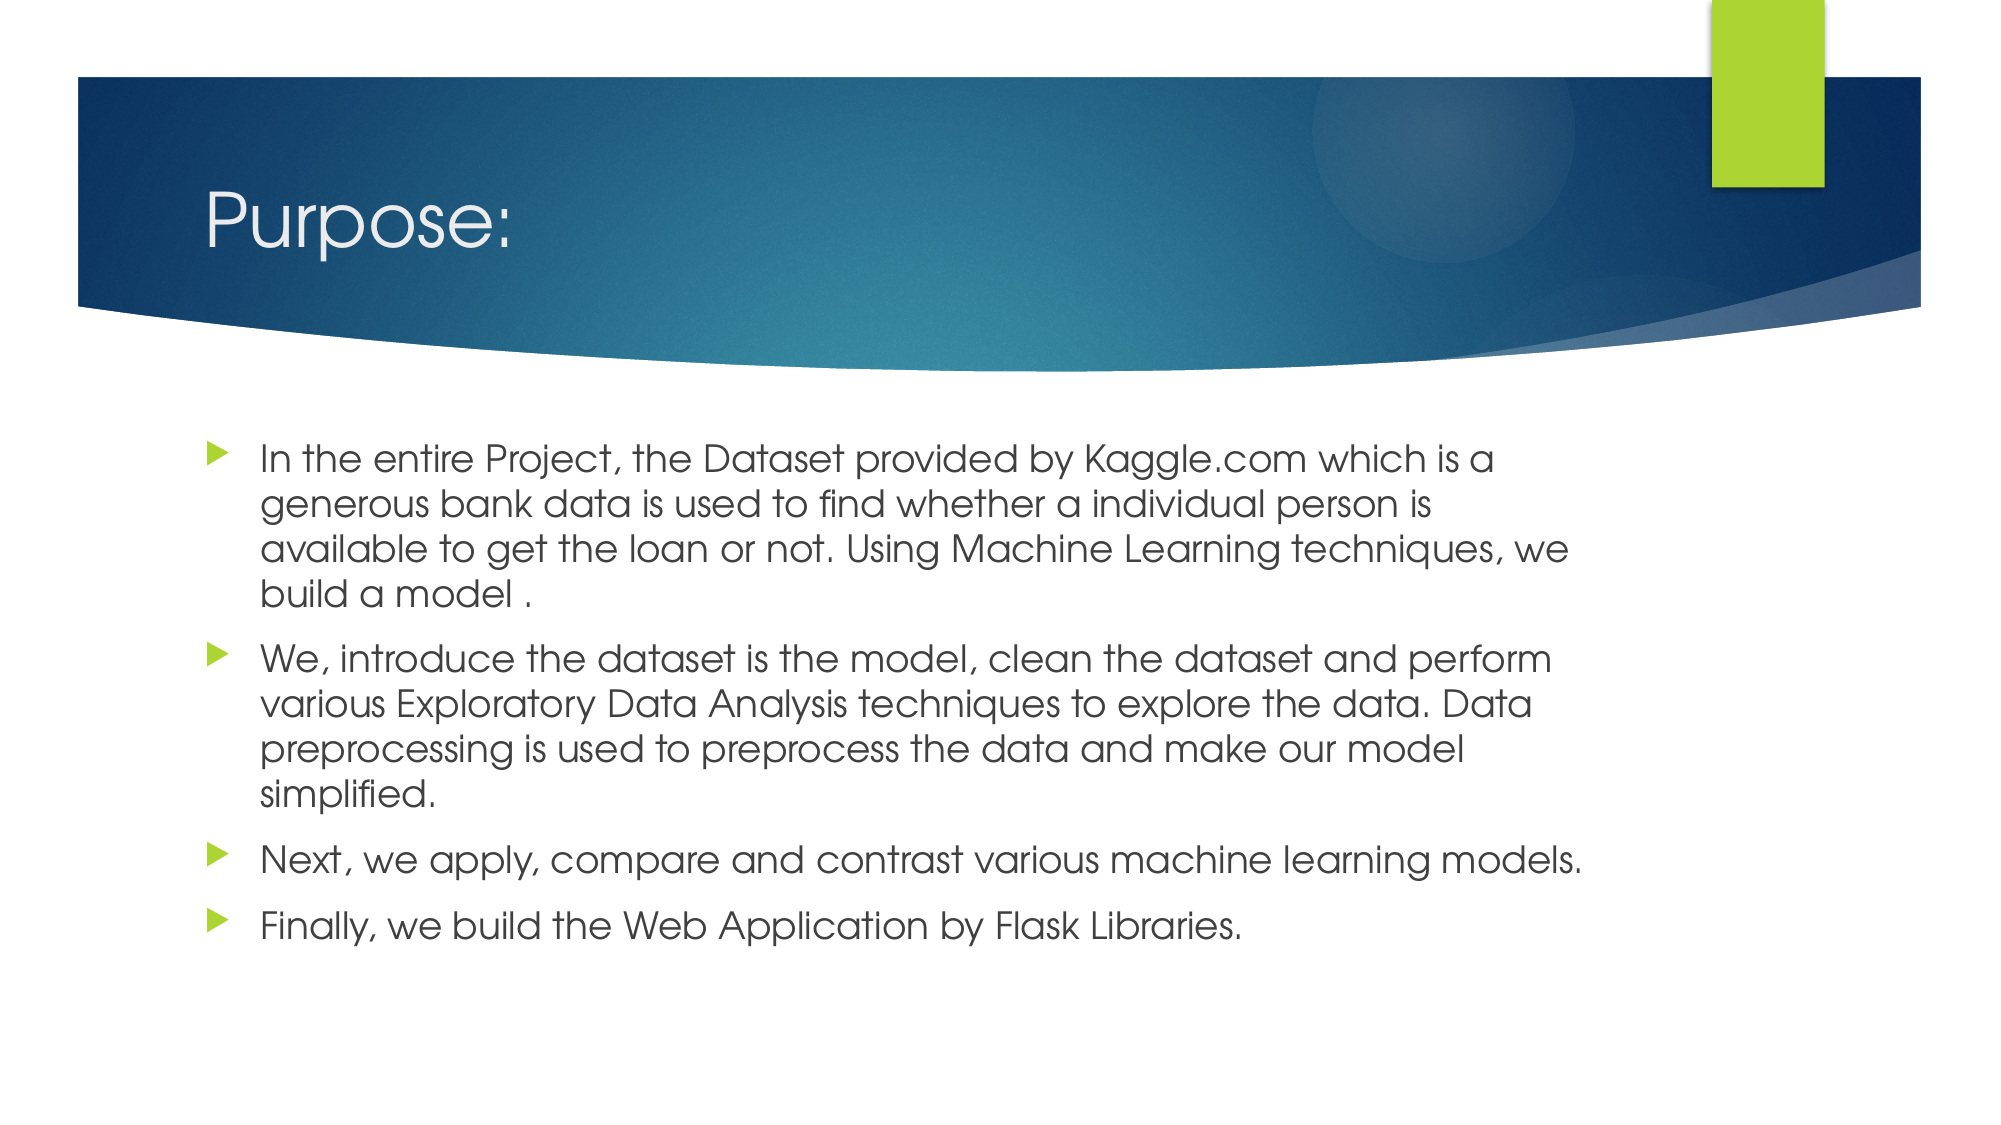

# Purpose:
In the entire Project, the Dataset provided by Kaggle.com which is a generous bank data is used to find whether a individual person is available to get the loan or not. Using Machine Learning techniques, we build a model .
We, introduce the dataset is the model, clean the dataset and perform various Exploratory Data Analysis techniques to explore the data. Data preprocessing is used to preprocess the data and make our model simplified.
Next, we apply, compare and contrast various machine learning models.
Finally, we build the Web Application by Flask Libraries.